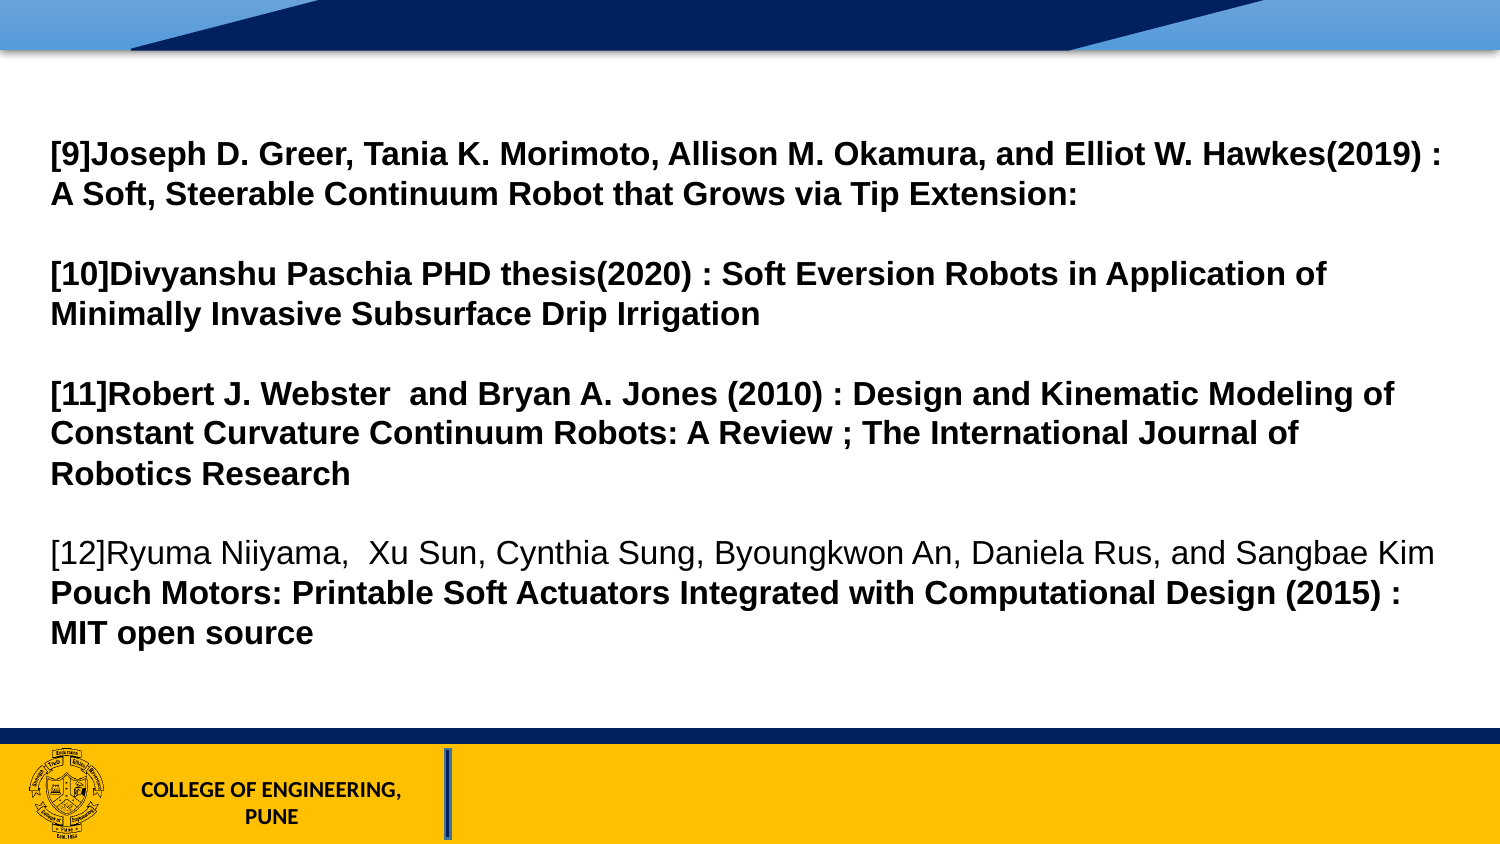

[9]Joseph D. Greer, Tania K. Morimoto, Allison M. Okamura, and Elliot W. Hawkes(2019) : A Soft, Steerable Continuum Robot that Grows via Tip Extension:

[10]Divyanshu Paschia PHD thesis(2020) : Soft Eversion Robots in Application of Minimally Invasive Subsurface Drip Irrigation

[11]Robert J. Webster  and Bryan A. Jones (2010) : Design and Kinematic Modeling of Constant Curvature Continuum Robots: A Review ; The International Journal of Robotics Research

[12]Ryuma Niiyama,  Xu Sun, Cynthia Sung, Byoungkwon An, Daniela Rus, and Sangbae Kim
Pouch Motors: Printable Soft Actuators Integrated with Computational Design (2015) : MIT open source